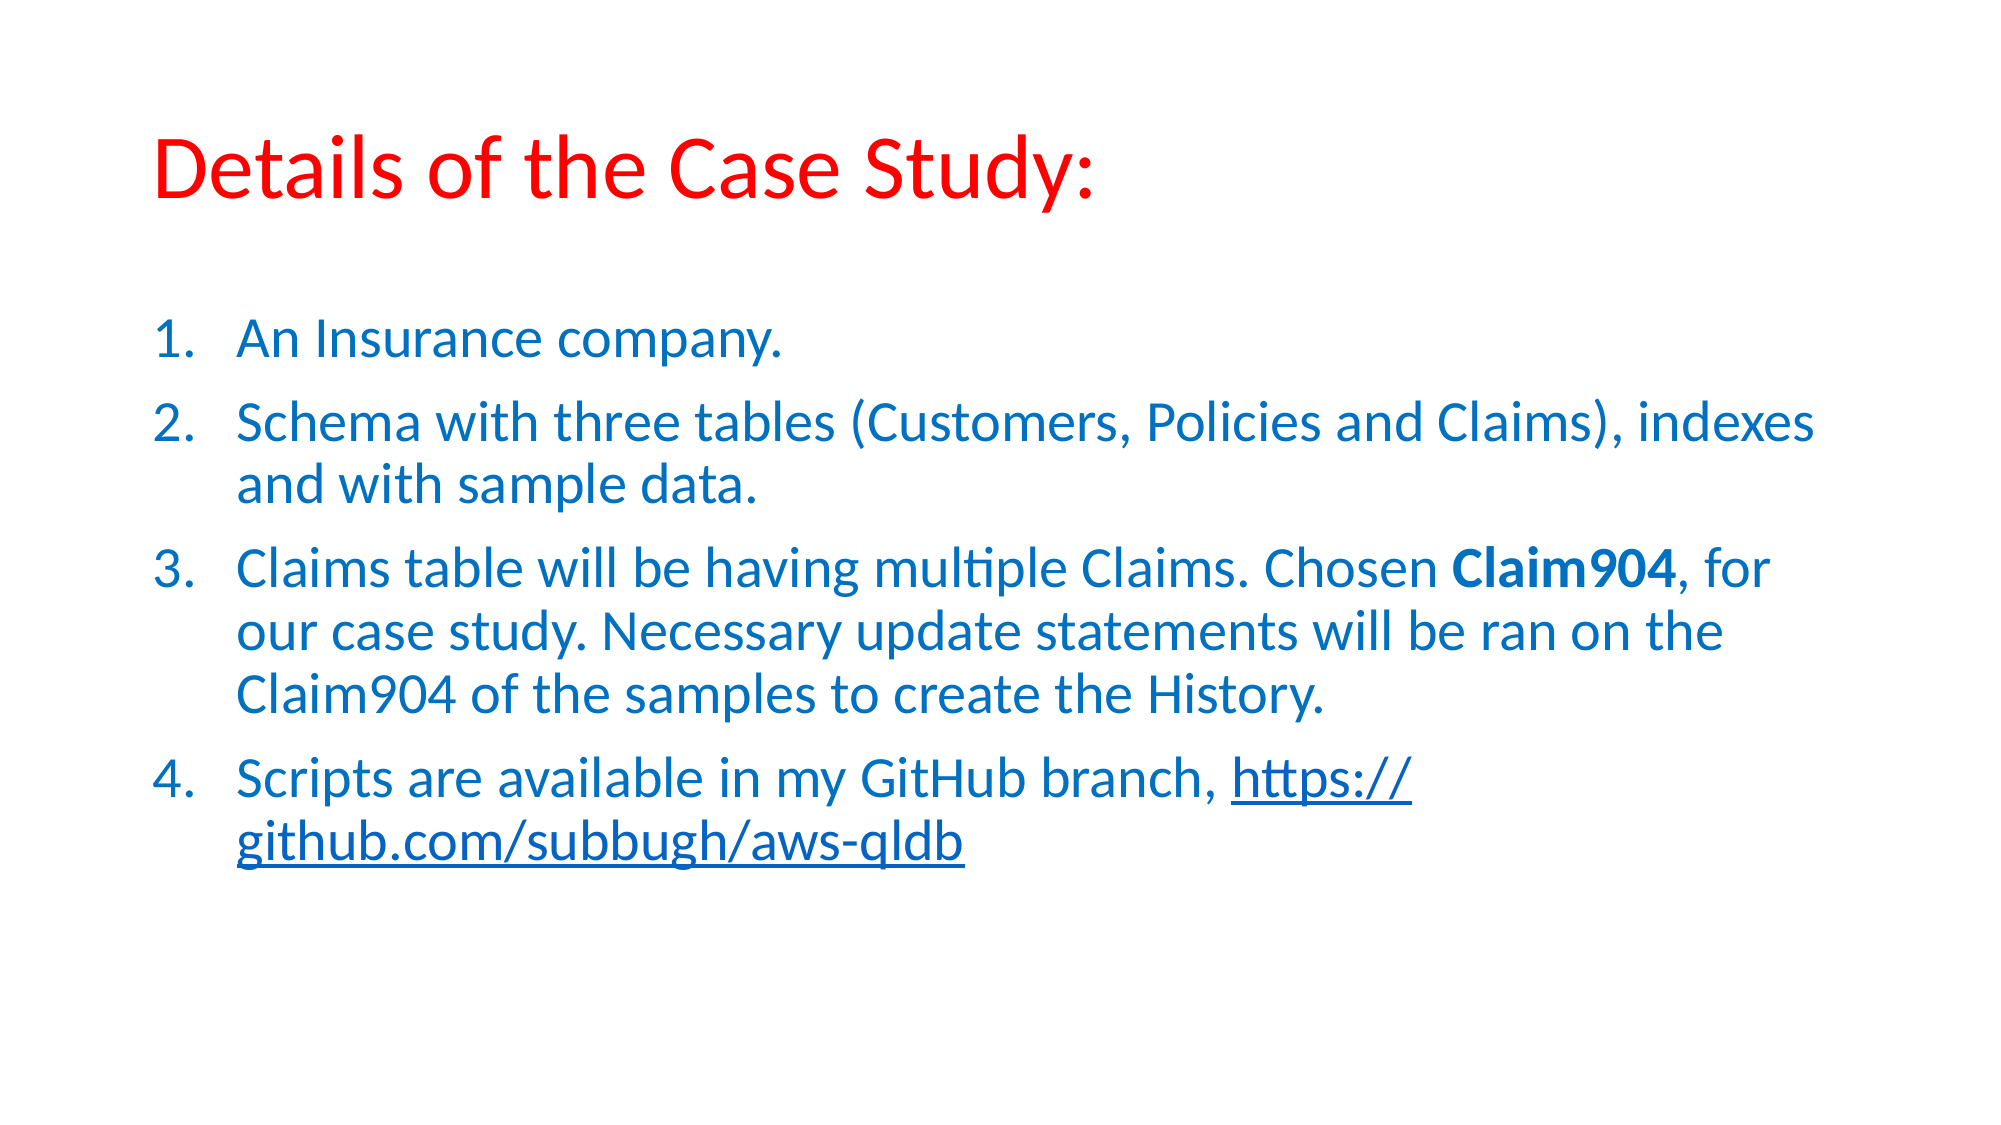

# Details of the Case Study:
An Insurance company.
Schema with three tables (Customers, Policies and Claims), indexes and with sample data.
Claims table will be having multiple Claims. Chosen Claim904, for our case study. Necessary update statements will be ran on the Claim904 of the samples to create the History.
Scripts are available in my GitHub branch, https://github.com/subbugh/aws-qldb